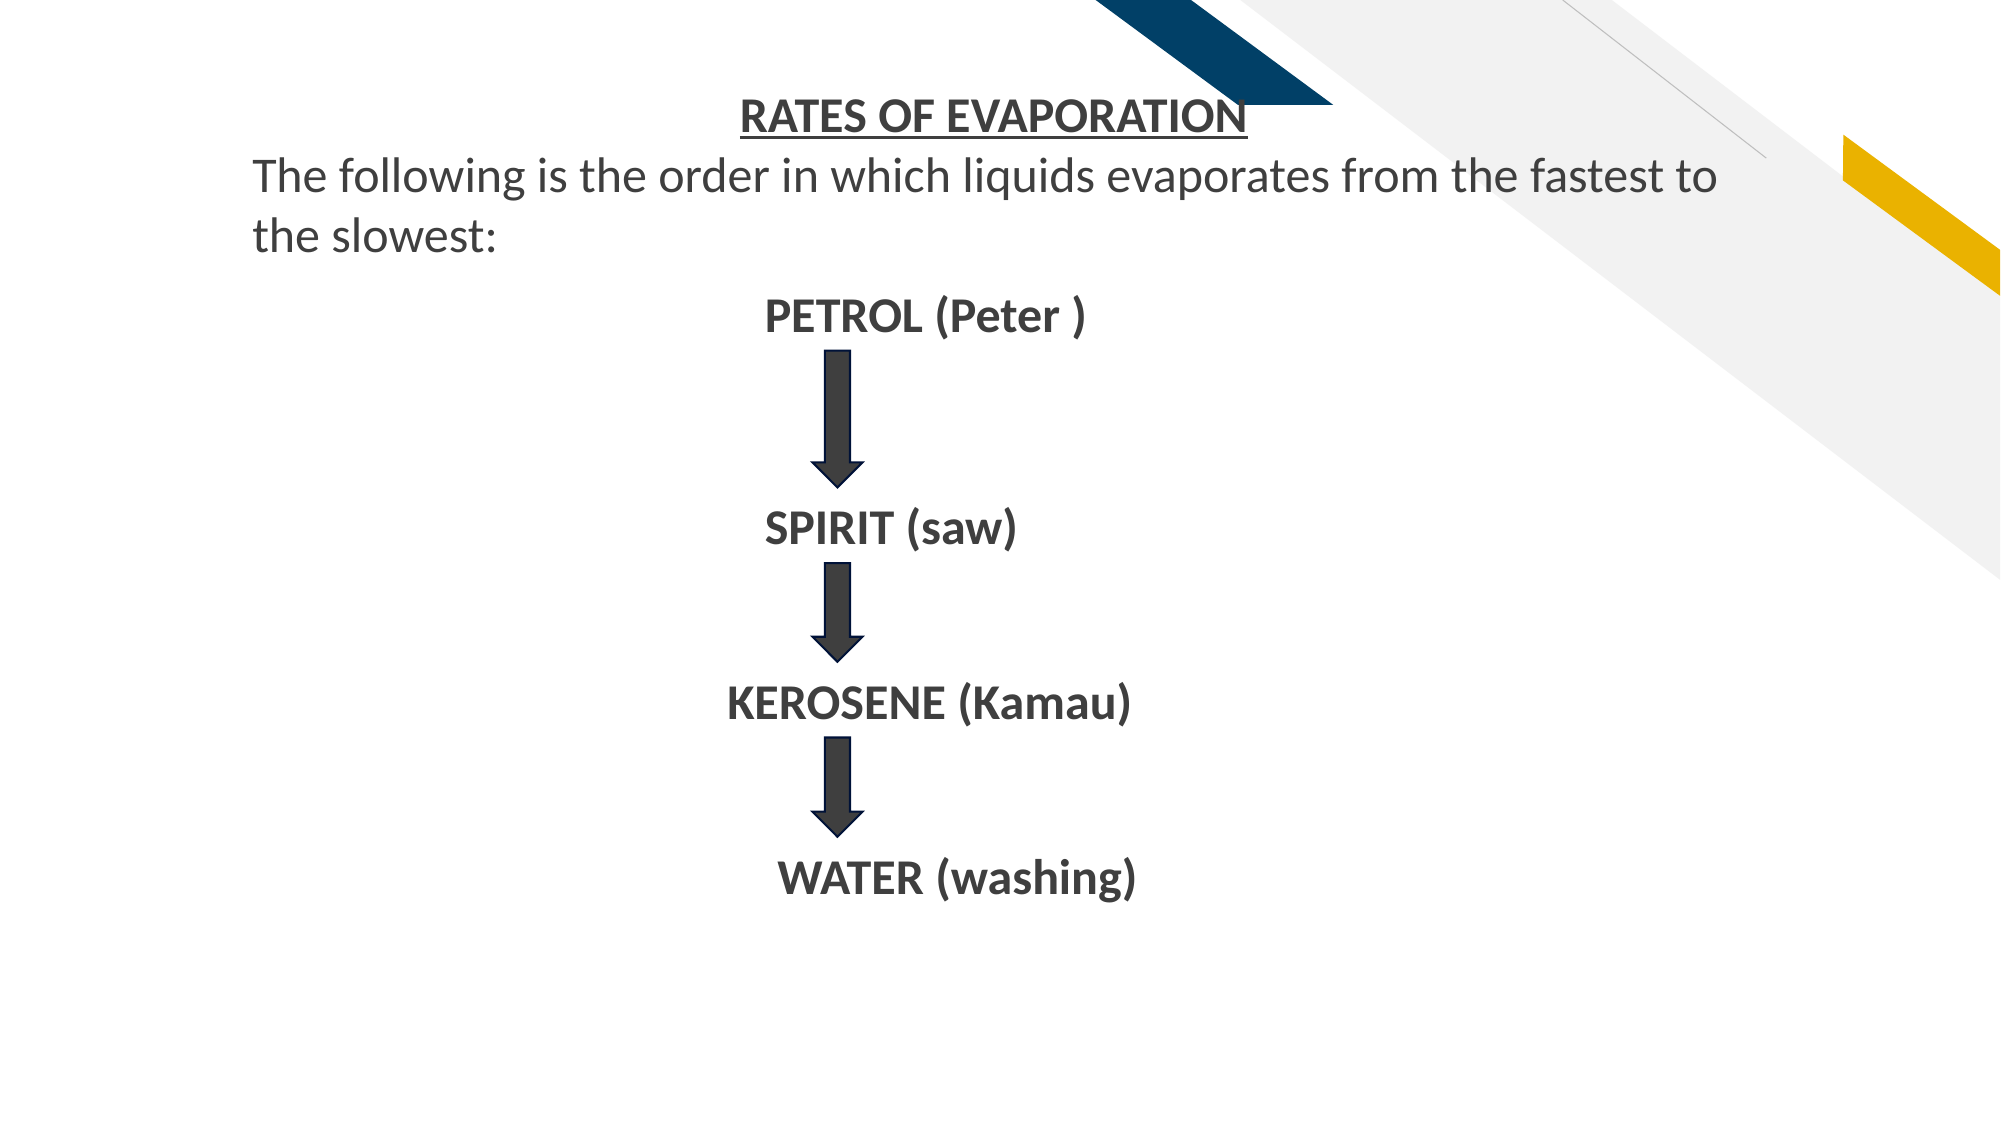

RATES OF EVAPORATION
The following is the order in which liquids evaporates from the fastest to the slowest:
PETROL (Peter )

SPIRIT (saw)

KEROSENE (Kamau)

WATER (washing)